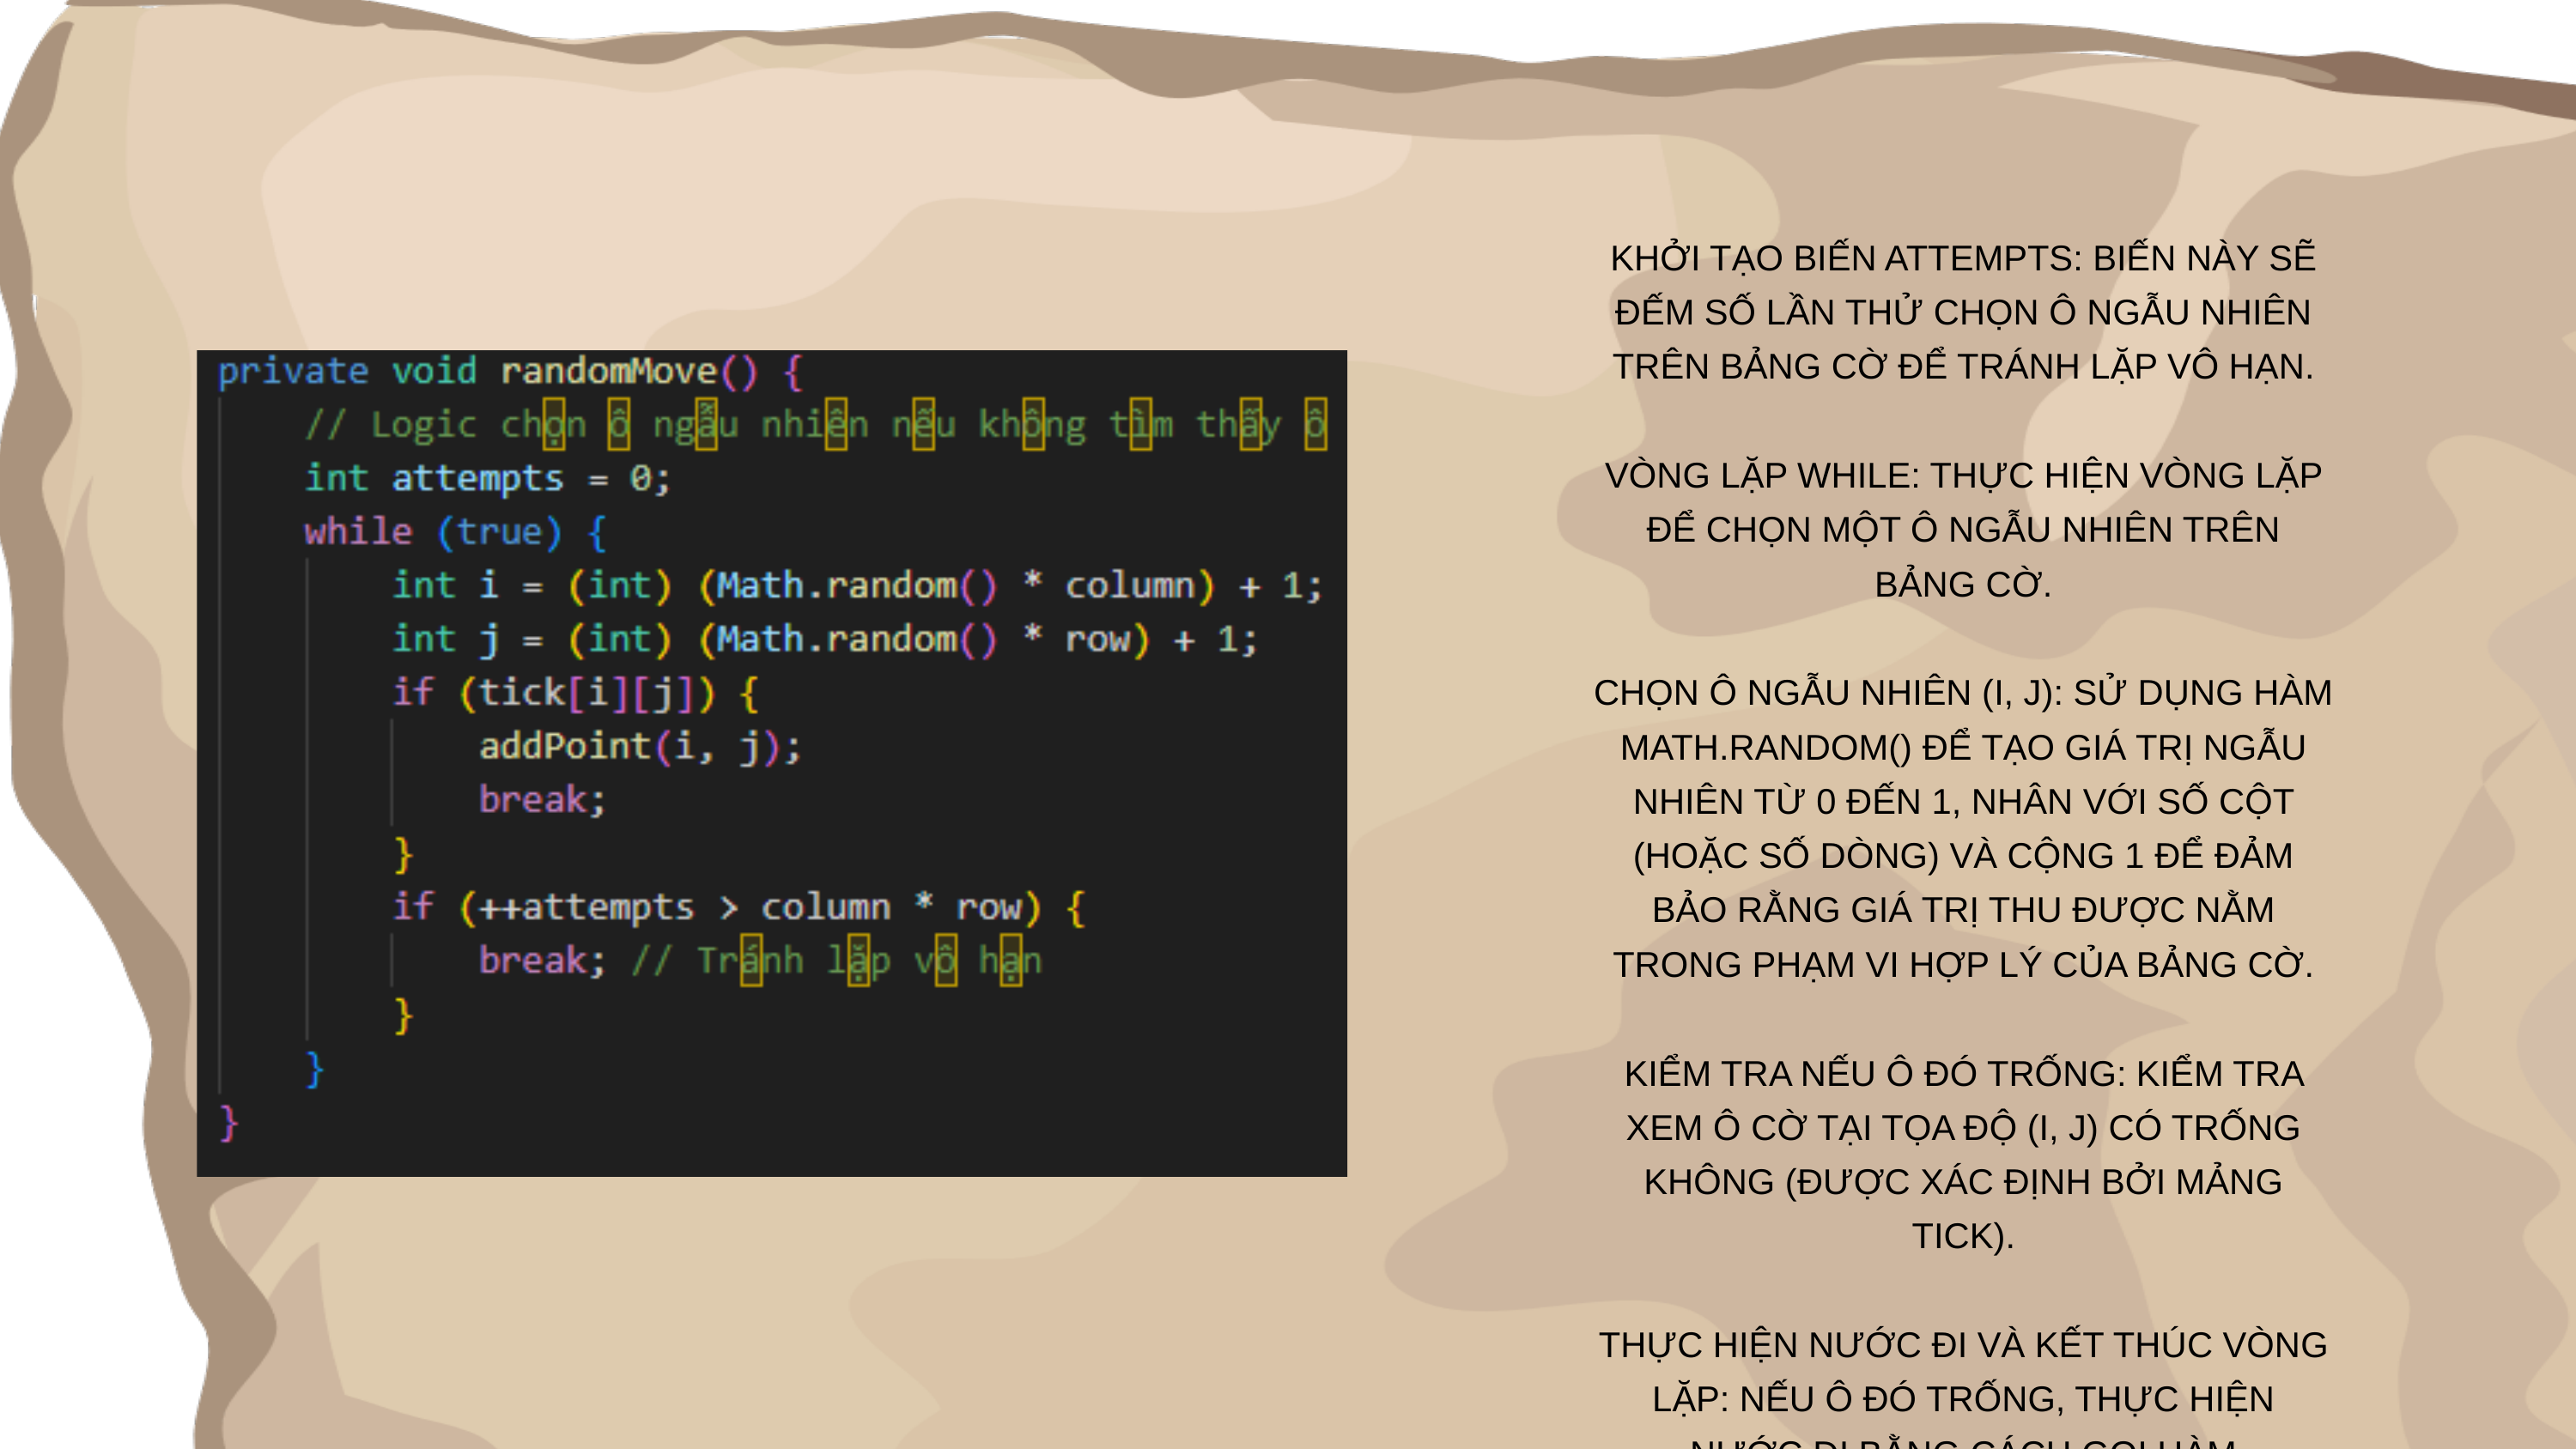

KHỞI TẠO BIẾN ATTEMPTS: BIẾN NÀY SẼ ĐẾM SỐ LẦN THỬ CHỌN Ô NGẪU NHIÊN TRÊN BẢNG CỜ ĐỂ TRÁNH LẶP VÔ HẠN.

VÒNG LẶP WHILE: THỰC HIỆN VÒNG LẶP ĐỂ CHỌN MỘT Ô NGẪU NHIÊN TRÊN BẢNG CỜ.

CHỌN Ô NGẪU NHIÊN (I, J): SỬ DỤNG HÀM MATH.RANDOM() ĐỂ TẠO GIÁ TRỊ NGẪU NHIÊN TỪ 0 ĐẾN 1, NHÂN VỚI SỐ CỘT (HOẶC SỐ DÒNG) VÀ CỘNG 1 ĐỂ ĐẢM BẢO RẰNG GIÁ TRỊ THU ĐƯỢC NẰM TRONG PHẠM VI HỢP LÝ CỦA BẢNG CỜ.

KIỂM TRA NẾU Ô ĐÓ TRỐNG: KIỂM TRA XEM Ô CỜ TẠI TỌA ĐỘ (I, J) CÓ TRỐNG KHÔNG (ĐƯỢC XÁC ĐỊNH BỞI MẢNG TICK).

THỰC HIỆN NƯỚC ĐI VÀ KẾT THÚC VÒNG LẶP: NẾU Ô ĐÓ TRỐNG, THỰC HIỆN NƯỚC ĐI BẰNG CÁCH GỌI HÀM ADDPOINT(I, J) VÀ KẾT THÚC VÒNG LẶP.

TRÁNH LẶP VÔ HẠN: ĐỂ TRÁNH LẶP VÔ HẠN, KIỂM TRA NẾU ĐÃ THỬ QUÁ SỐ Ô TRÊN BẢNG CỜ (ATTEMPTS > COLUMN * ROW), THÌ DỪNG LẠI.